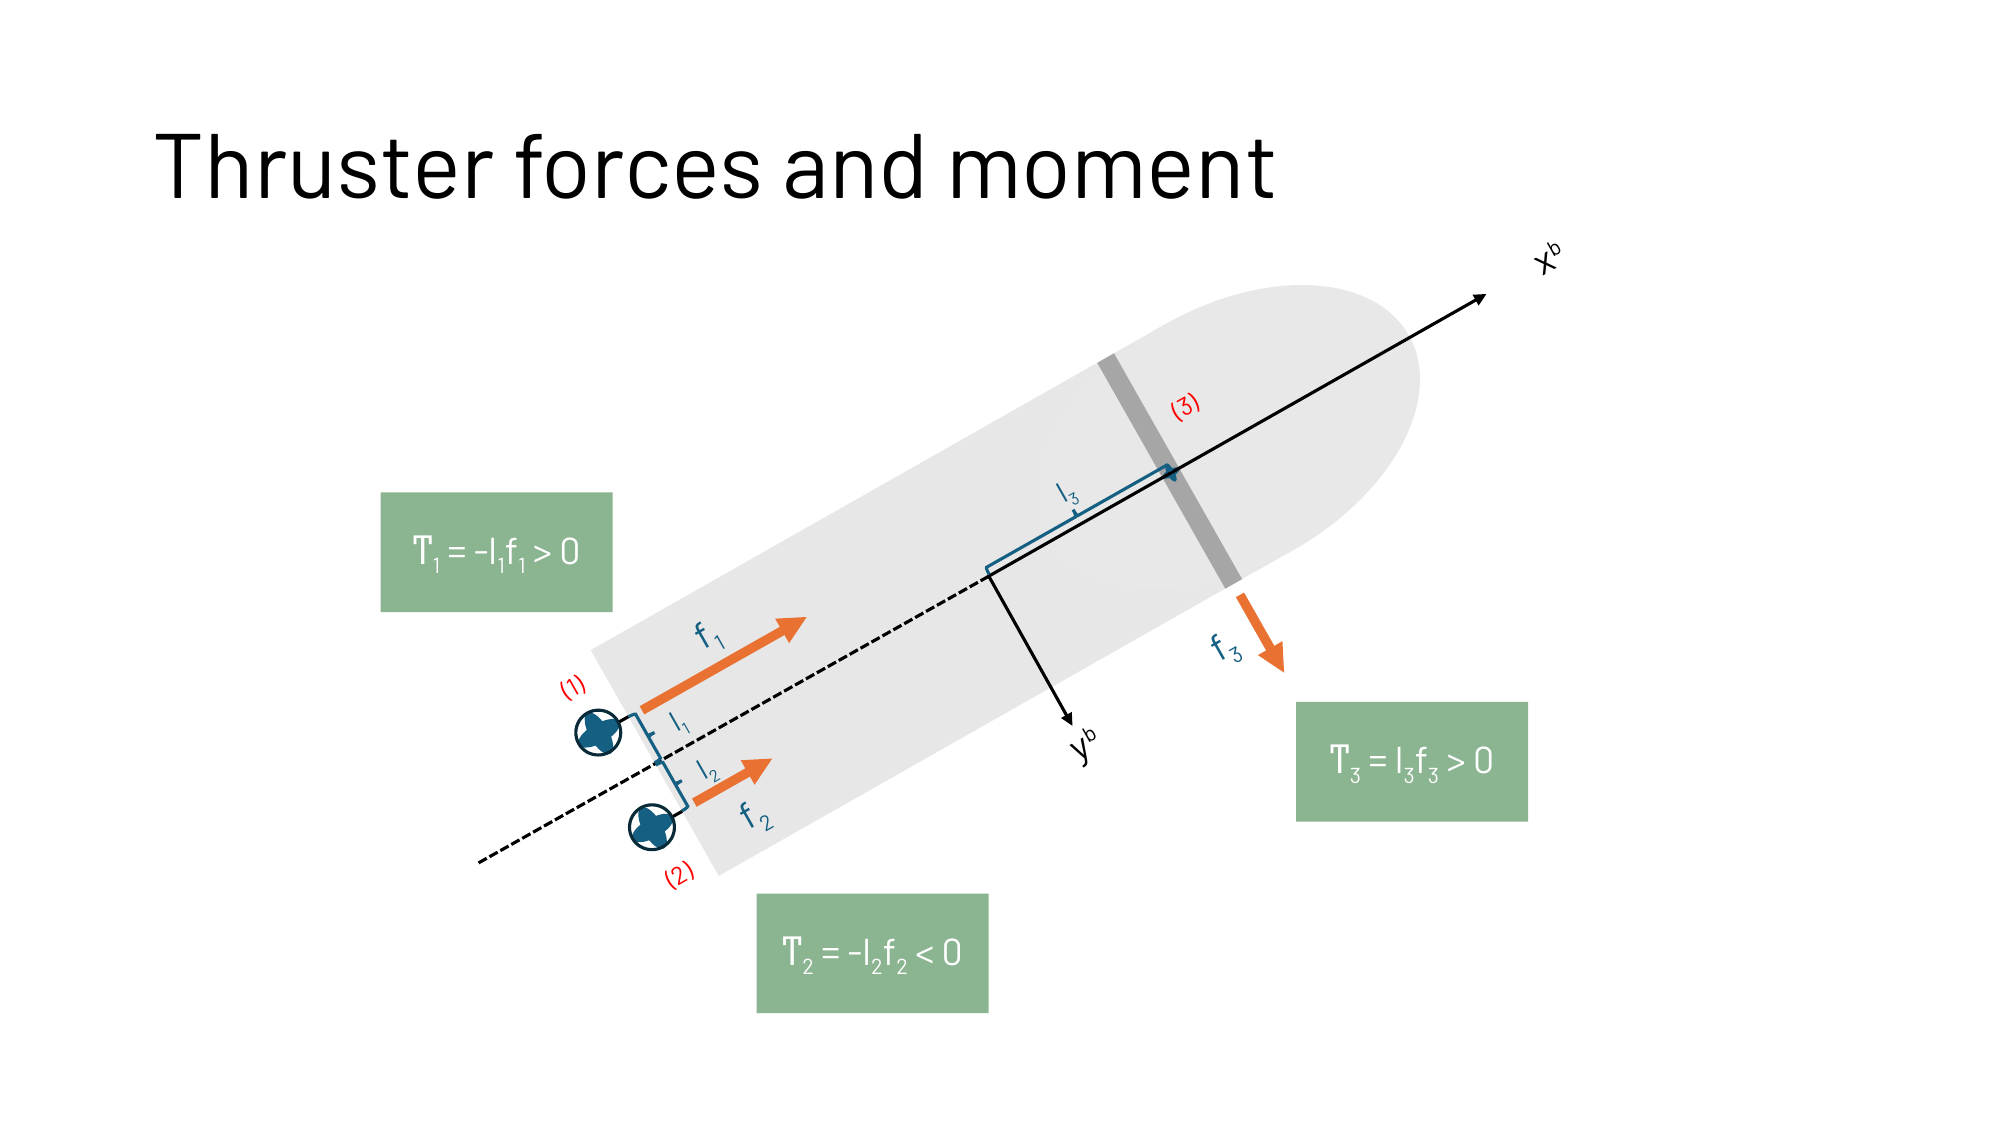

# Thruster forces and moment

(1)
f1

(3)
l3

l1
xb

l2

f2
(2)
f3
yb
ͳ1 = -l1f1 > 0
ͳ3 = l3f3 > 0
ͳ2 = -l2f2 < 0